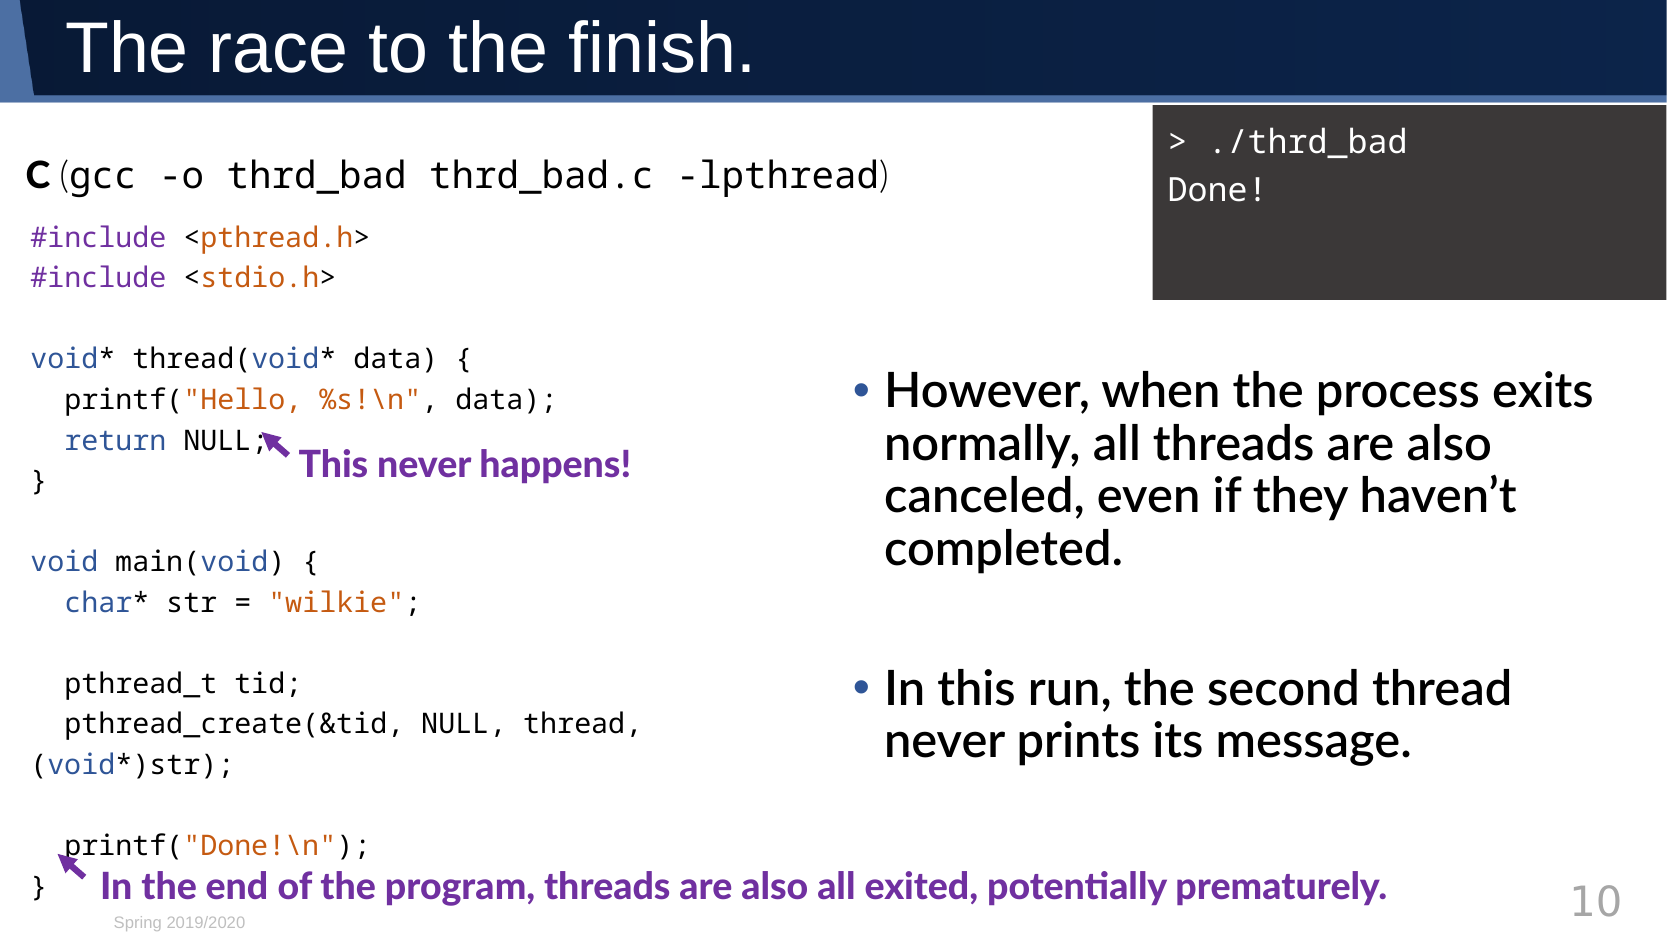

# The race to the finish.
> ./thrd_bad
Done!
C (gcc -o thrd_bad thrd_bad.c -lpthread)
#include <pthread.h>
#include <stdio.h>

void* thread(void* data) {
  printf("Hello, %s!\n", data);
  return NULL;
}

void main(void) {
  char* str = "wilkie";

  pthread_t tid;
  pthread_create(&tid, NULL, thread, (void*)str);

  printf("Done!\n");
}
However, when the process exits normally, all threads are also canceled, even if they haven’t completed.

In this run, the second thread never prints its message.
This never happens!
In the end of the program, threads are also all exited, potentially prematurely.
Spring 2019/2020